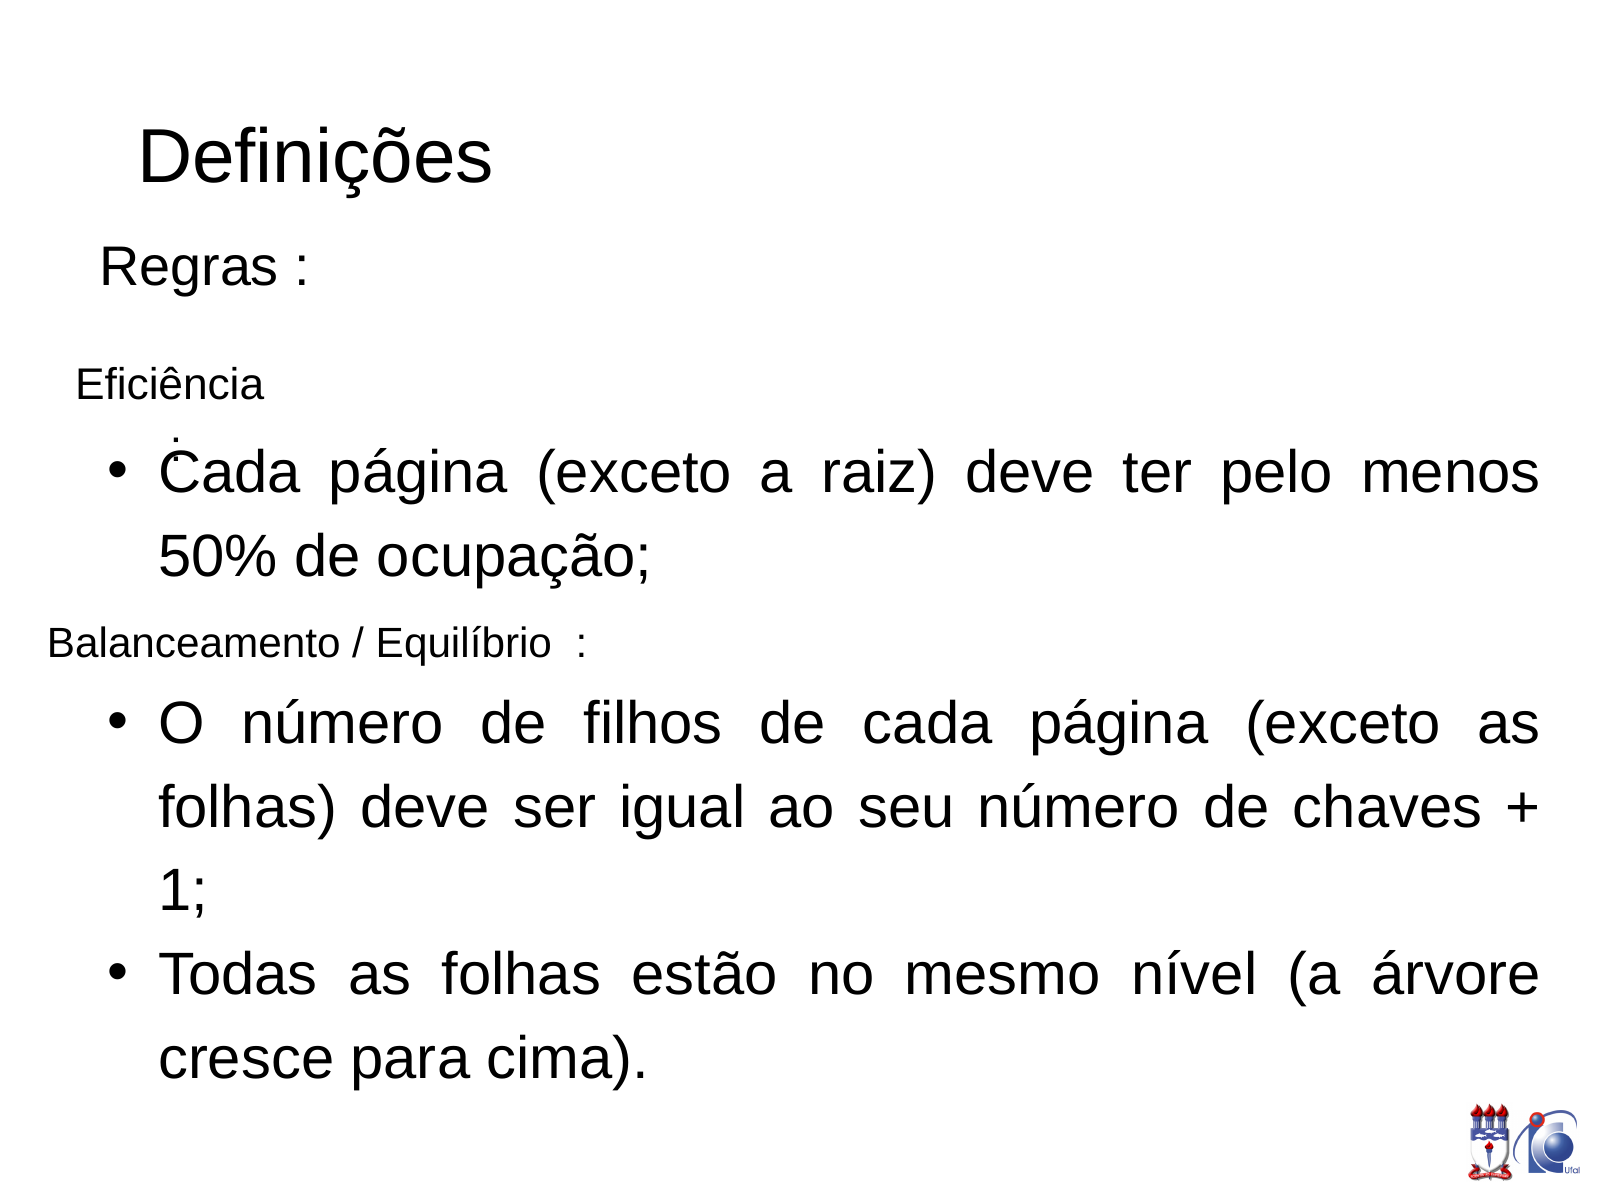

Definições
Regras :
Eficiência  :
Cada página (exceto a raiz) deve ter pelo menos 50% de ocupação;

O número de filhos de cada página (exceto as folhas) deve ser igual ao seu número de chaves + 1;
Todas as folhas estão no mesmo nível (a árvore cresce para cima).
Balanceamento / Equilíbrio  :